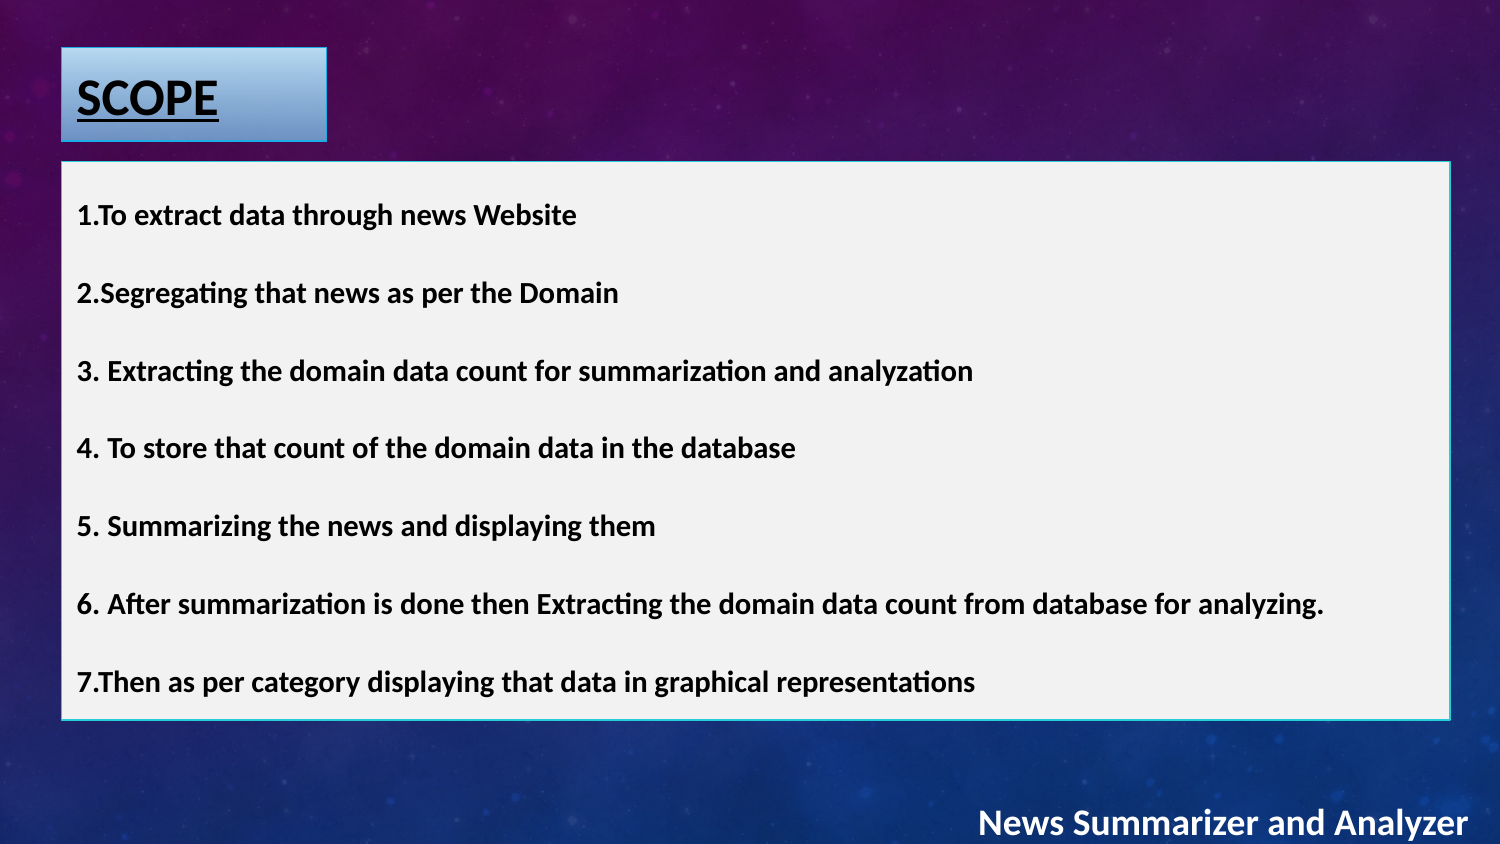

# Scope
1.To extract data through news Website
2.Segregating that news as per the Domain
3. Extracting the domain data count for summarization and analyzation
4. To store that count of the domain data in the database
5. Summarizing the news and displaying them
6. After summarization is done then Extracting the domain data count from database for analyzing.
7.Then as per category displaying that data in graphical representations
News Summarizer and Analyzer